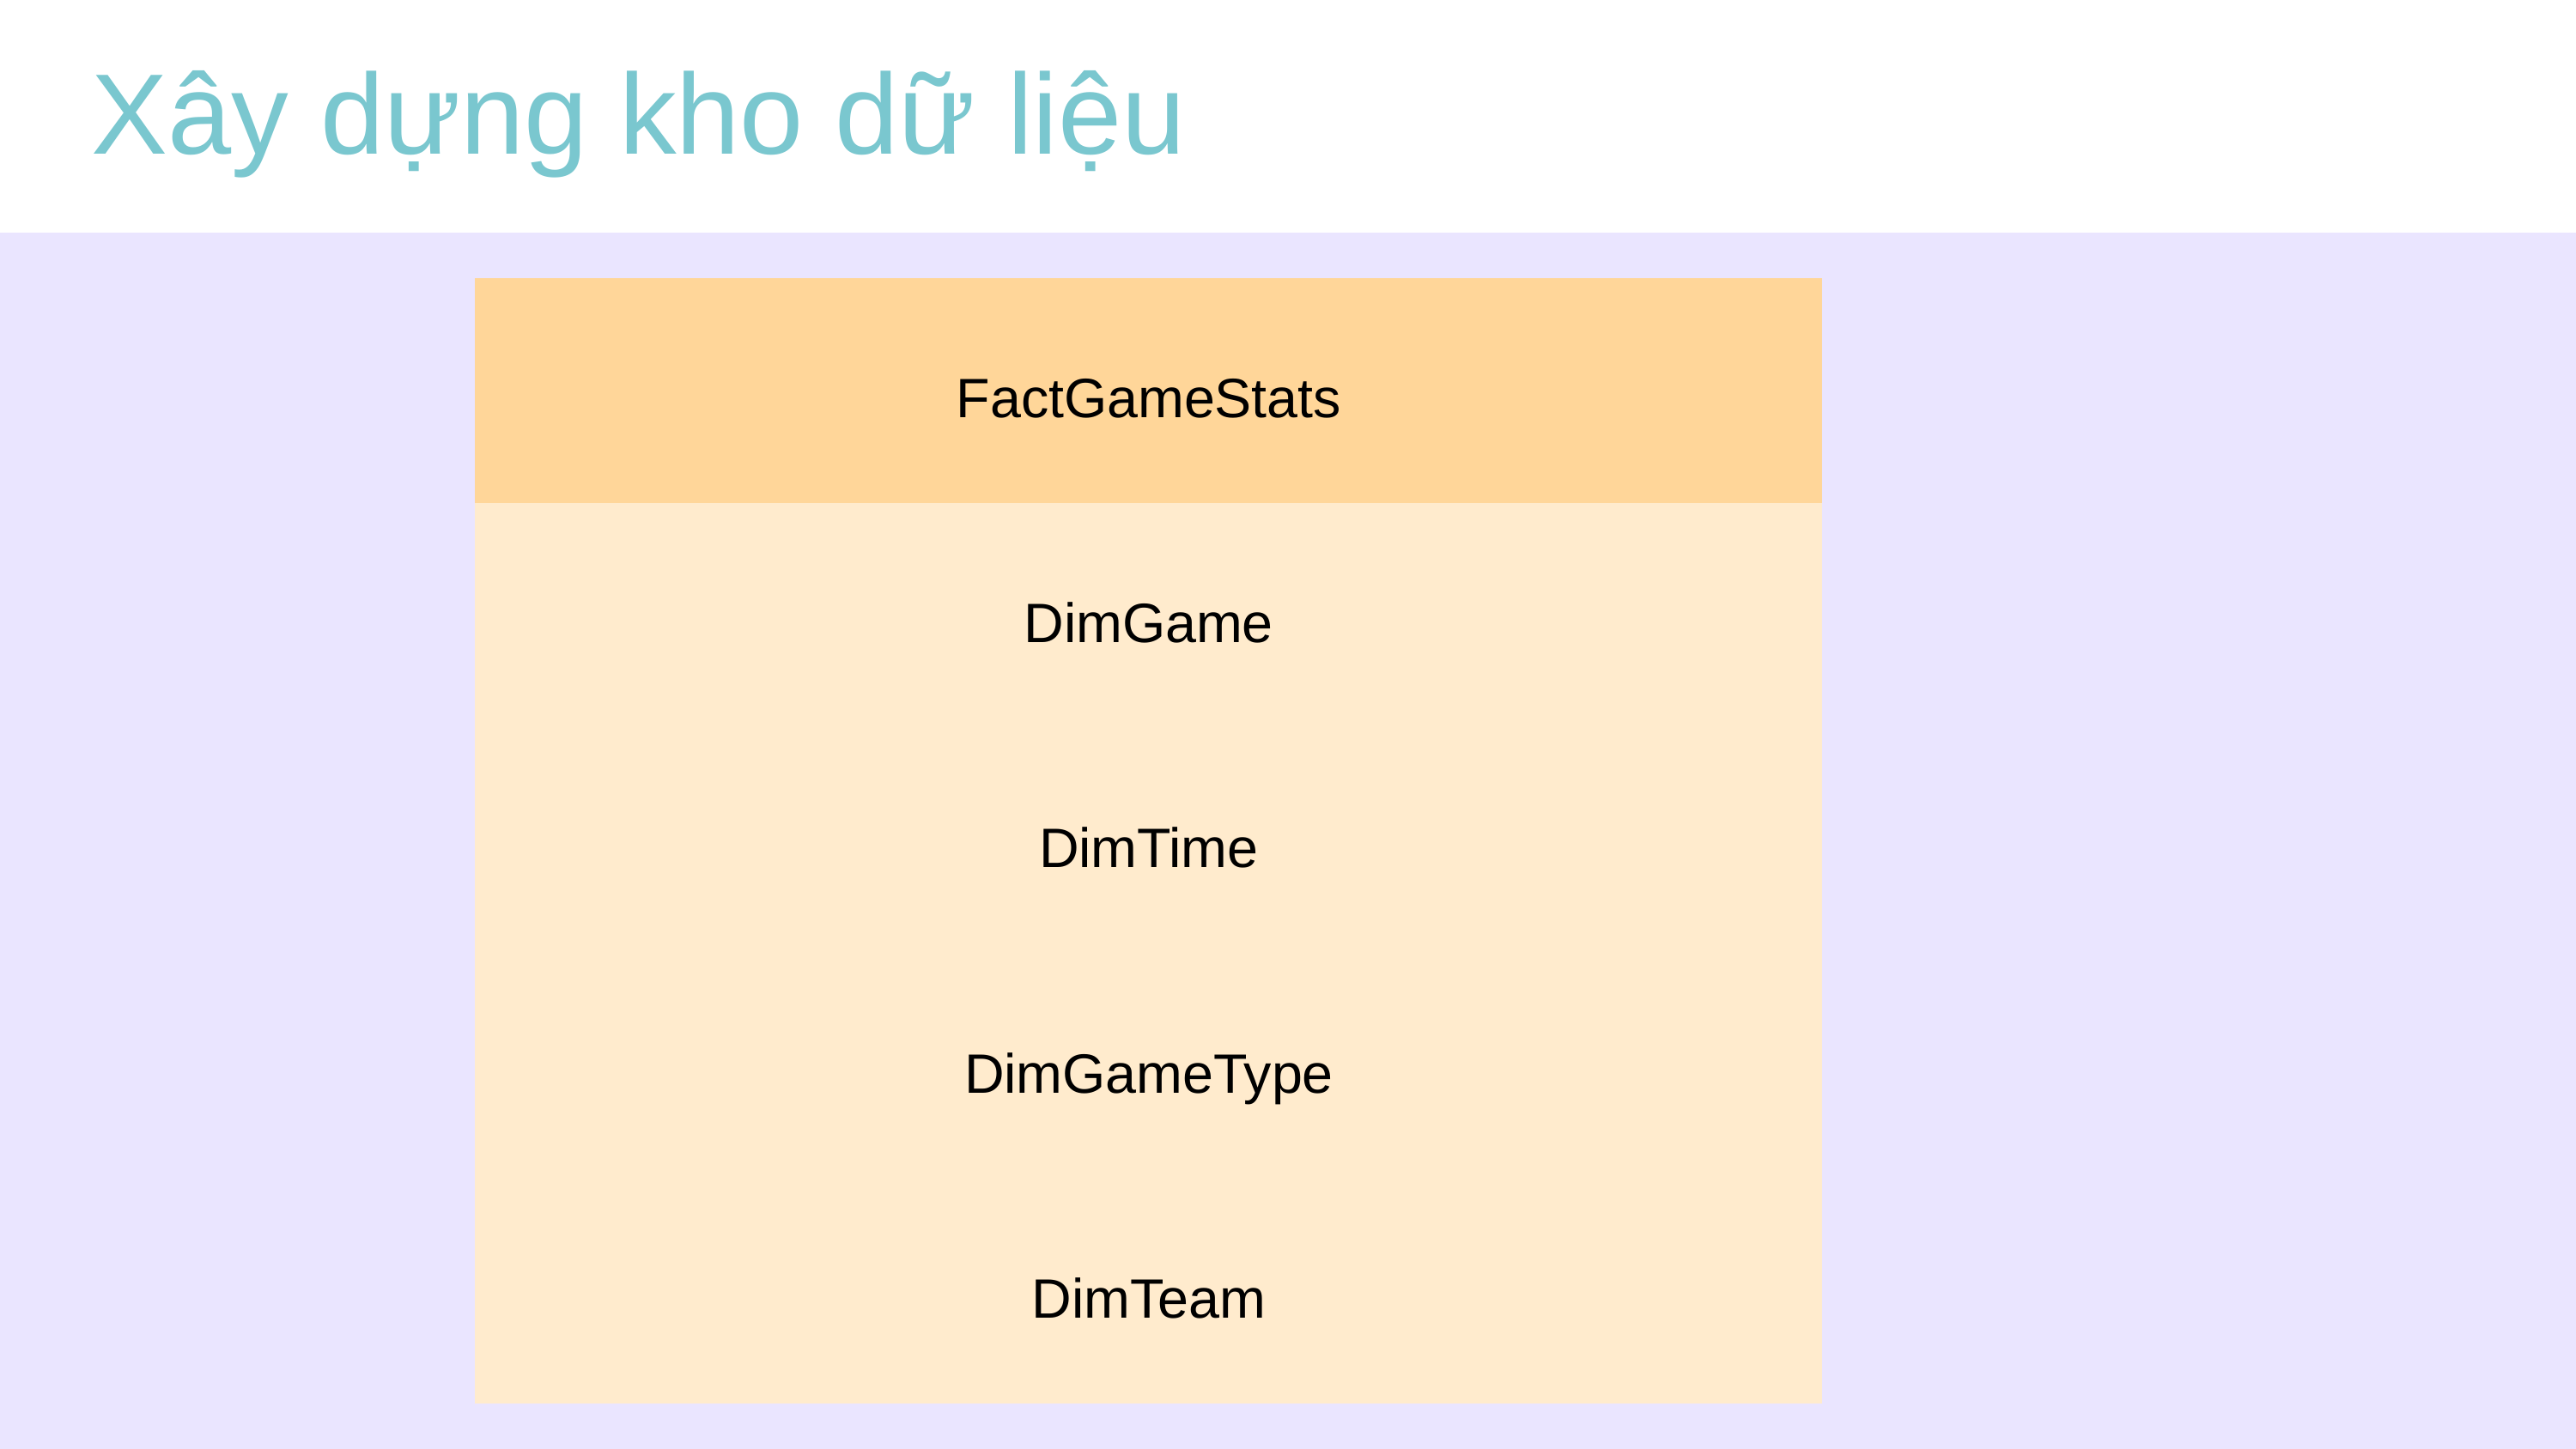

Xây dựng kho dữ liệu

| FactGameStats |
| --- |
| DimGame |
| DimTime |
| DimGameType |
| DimTeam |